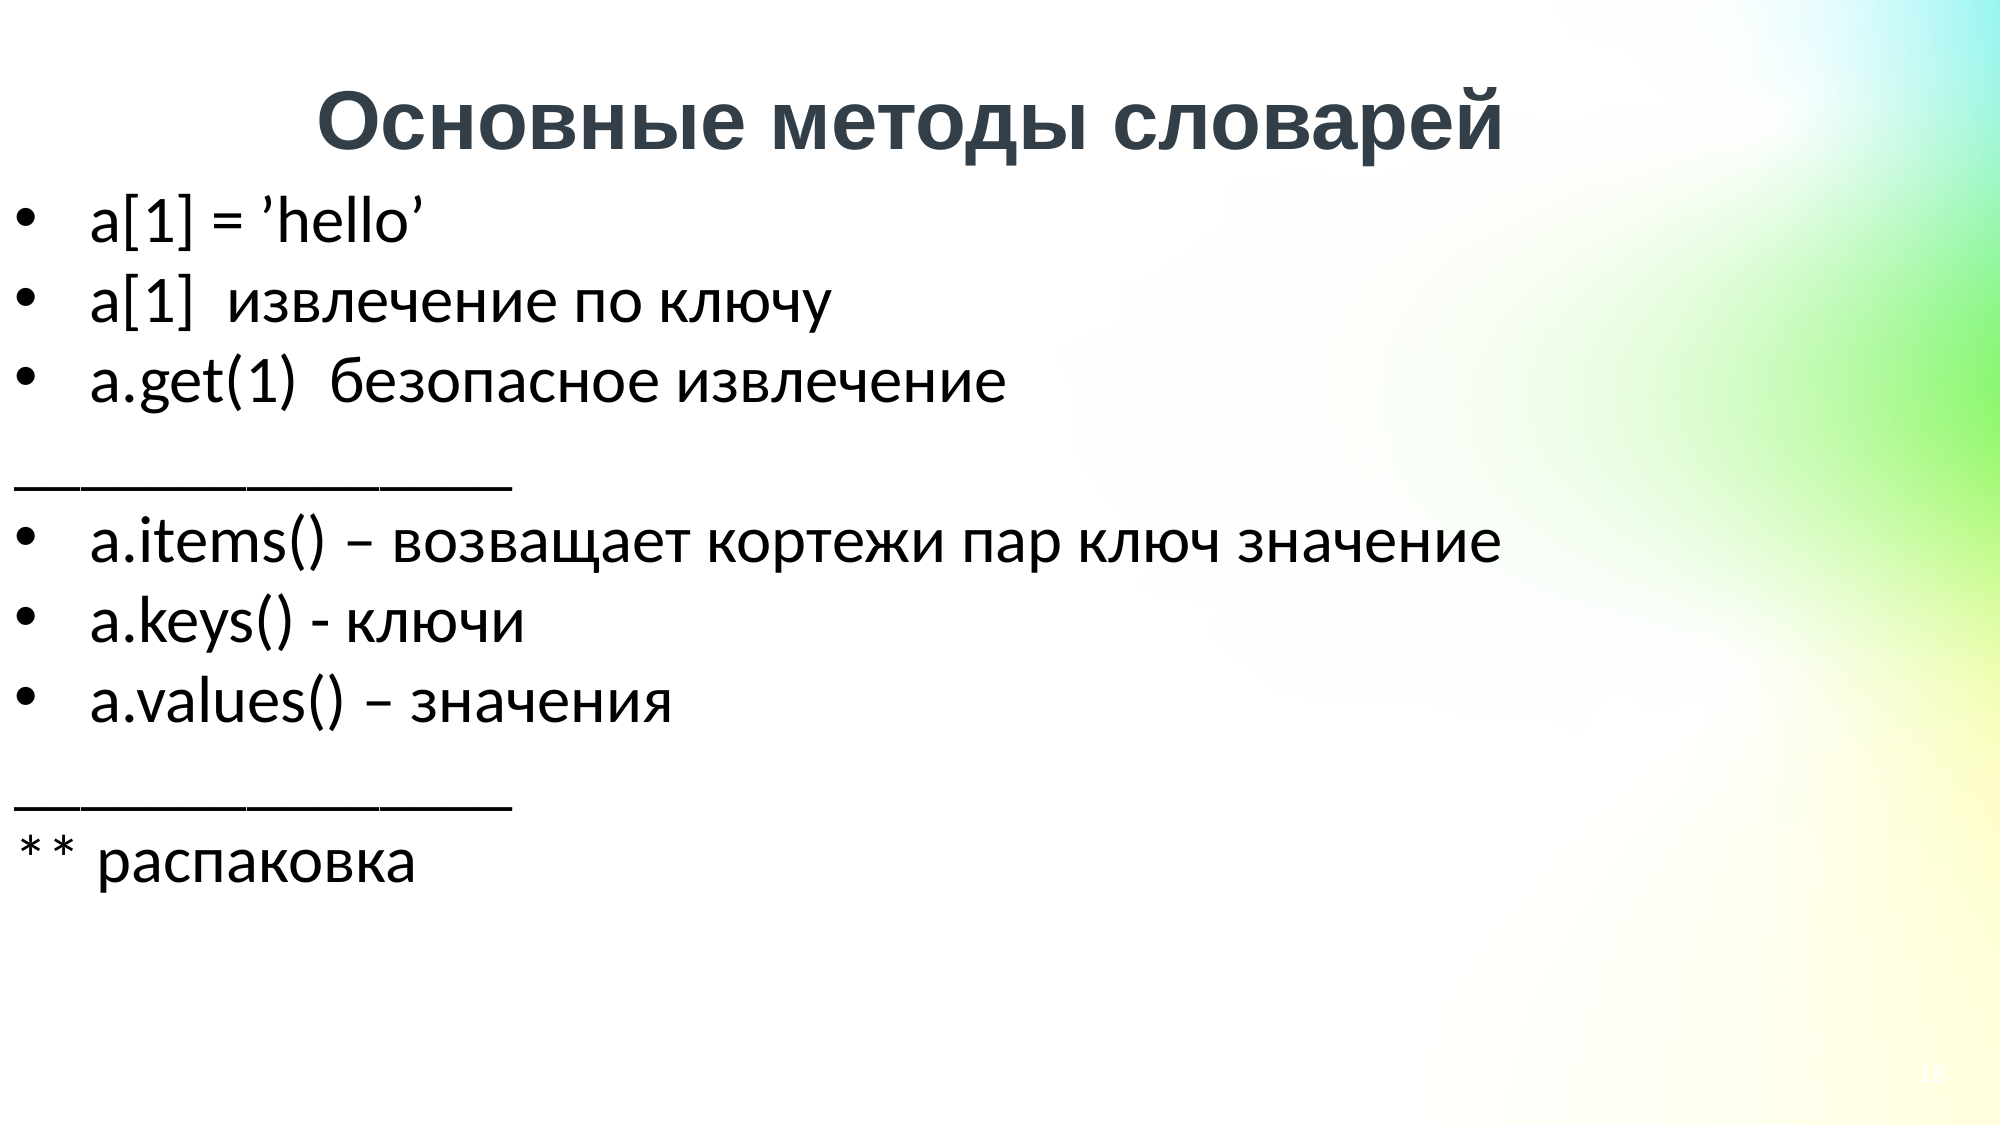

Основные методы словарей

a[1] = ’hello’
a[1]  извлечение по ключу
a.get(1)  безопасное извлечение
_______________
a.items() – возващает кортежи пар ключ значение
a.keys() - ключи
a.values() – значения
_______________
** распаковка